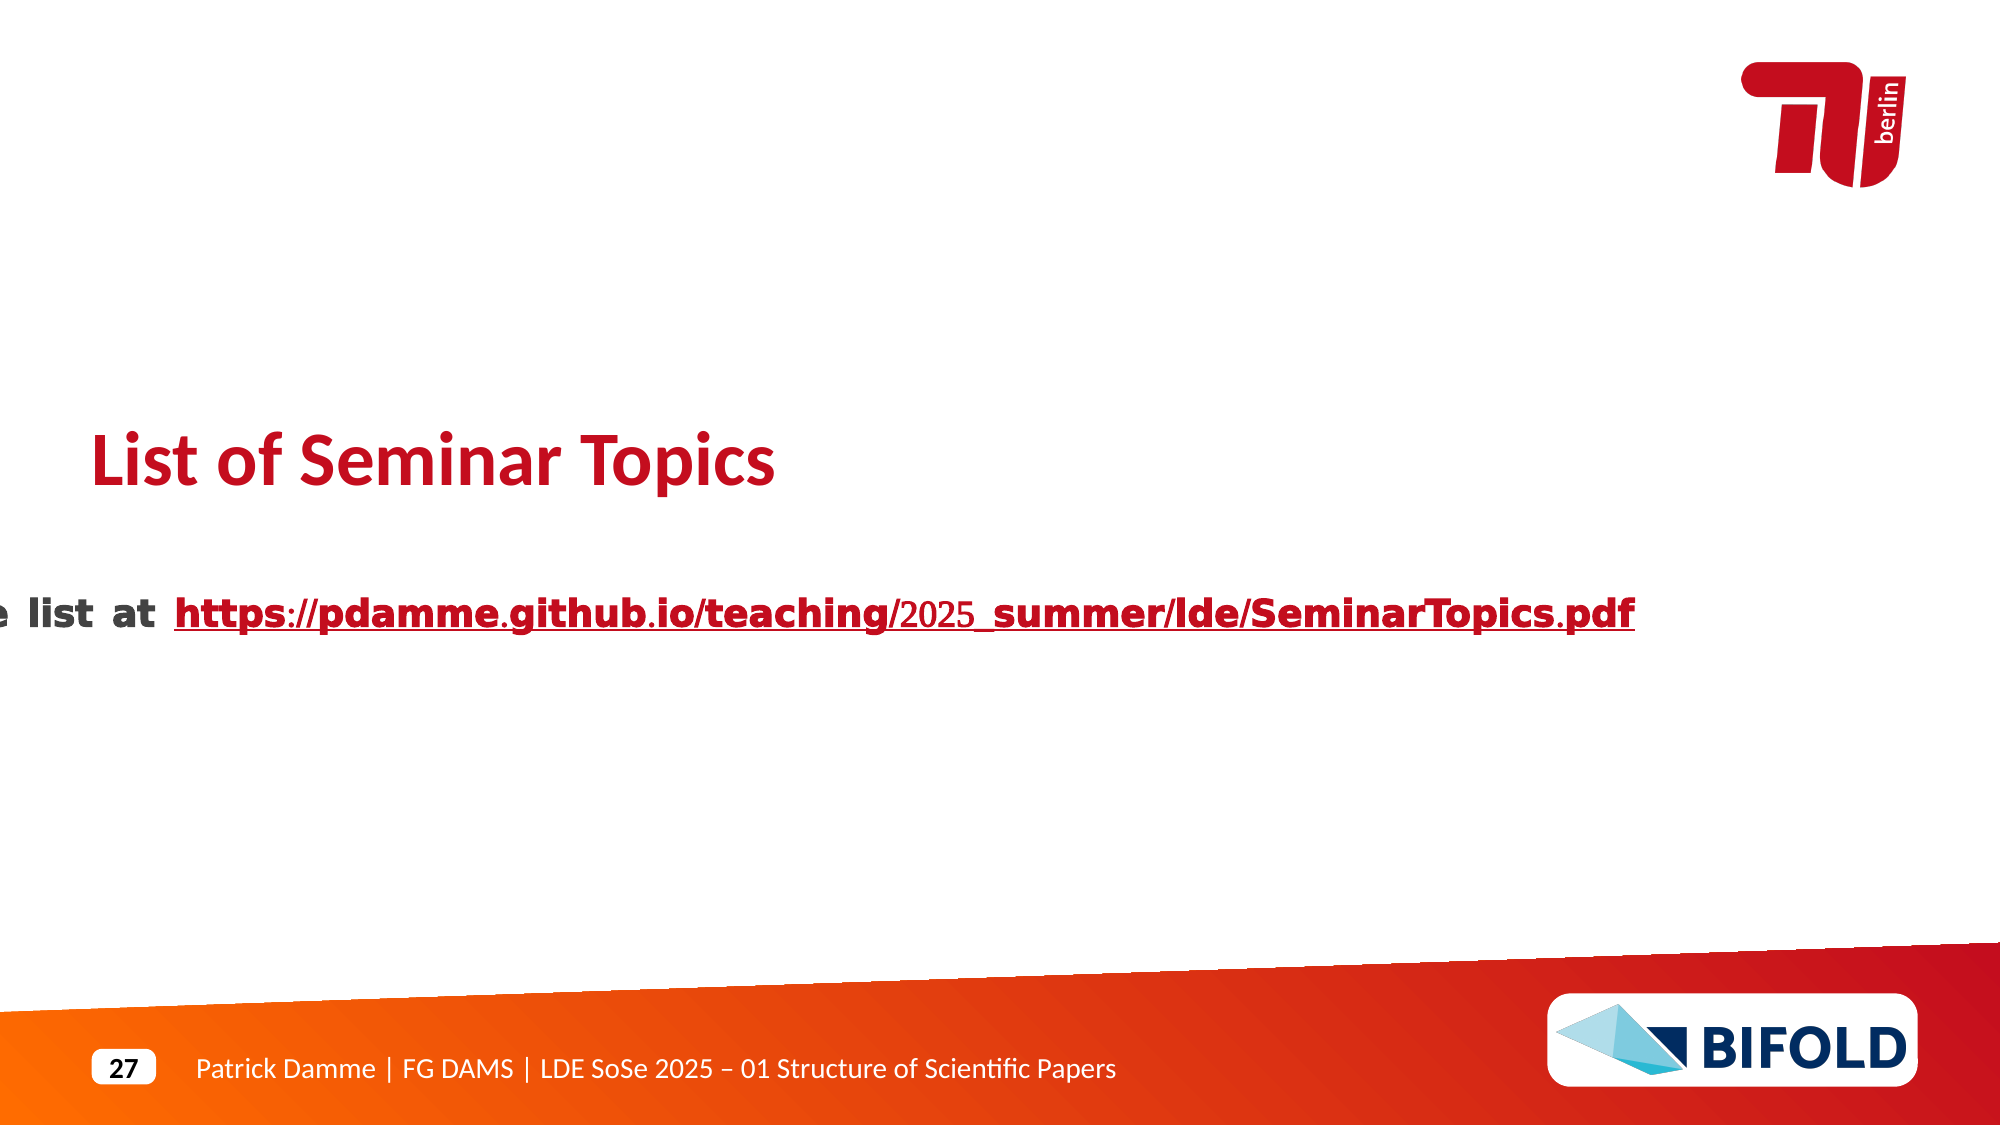

List of Seminar Topics
See list at https://pdamme.github.io/teaching/2025_summer/lde/SeminarTopics.pdf